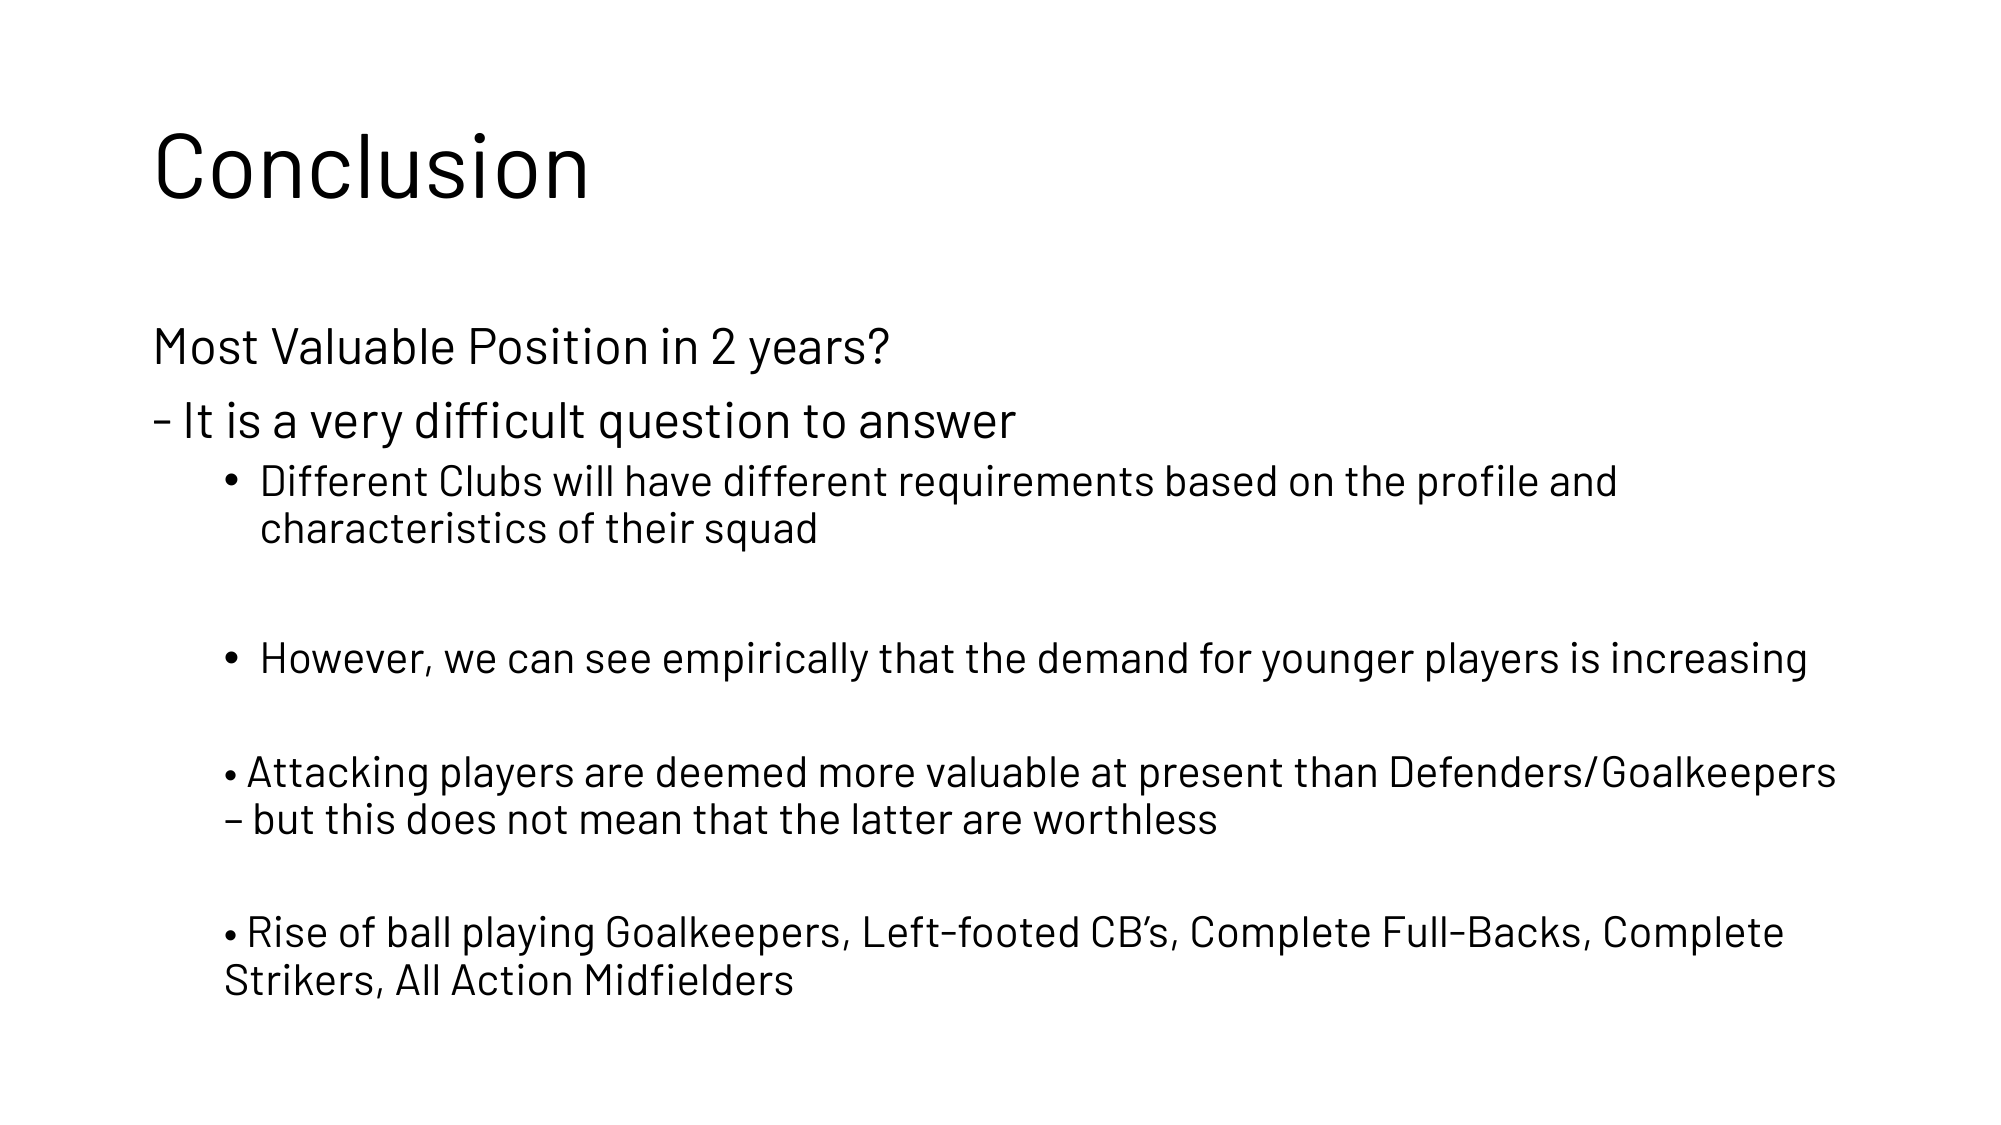

# Conclusion

Most Valuable Position in 2 years?
- It is a very difficult question to answer
Different Clubs will have different requirements based on the profile and characteristics of their squad

However, we can see empirically that the demand for younger players is increasing

• Attacking players are deemed more valuable at present than Defenders/Goalkeepers – but this does not mean that the latter are worthless

• Rise of ball playing Goalkeepers, Left-footed CB’s, Complete Full-Backs, Complete Strikers, All Action Midfielders